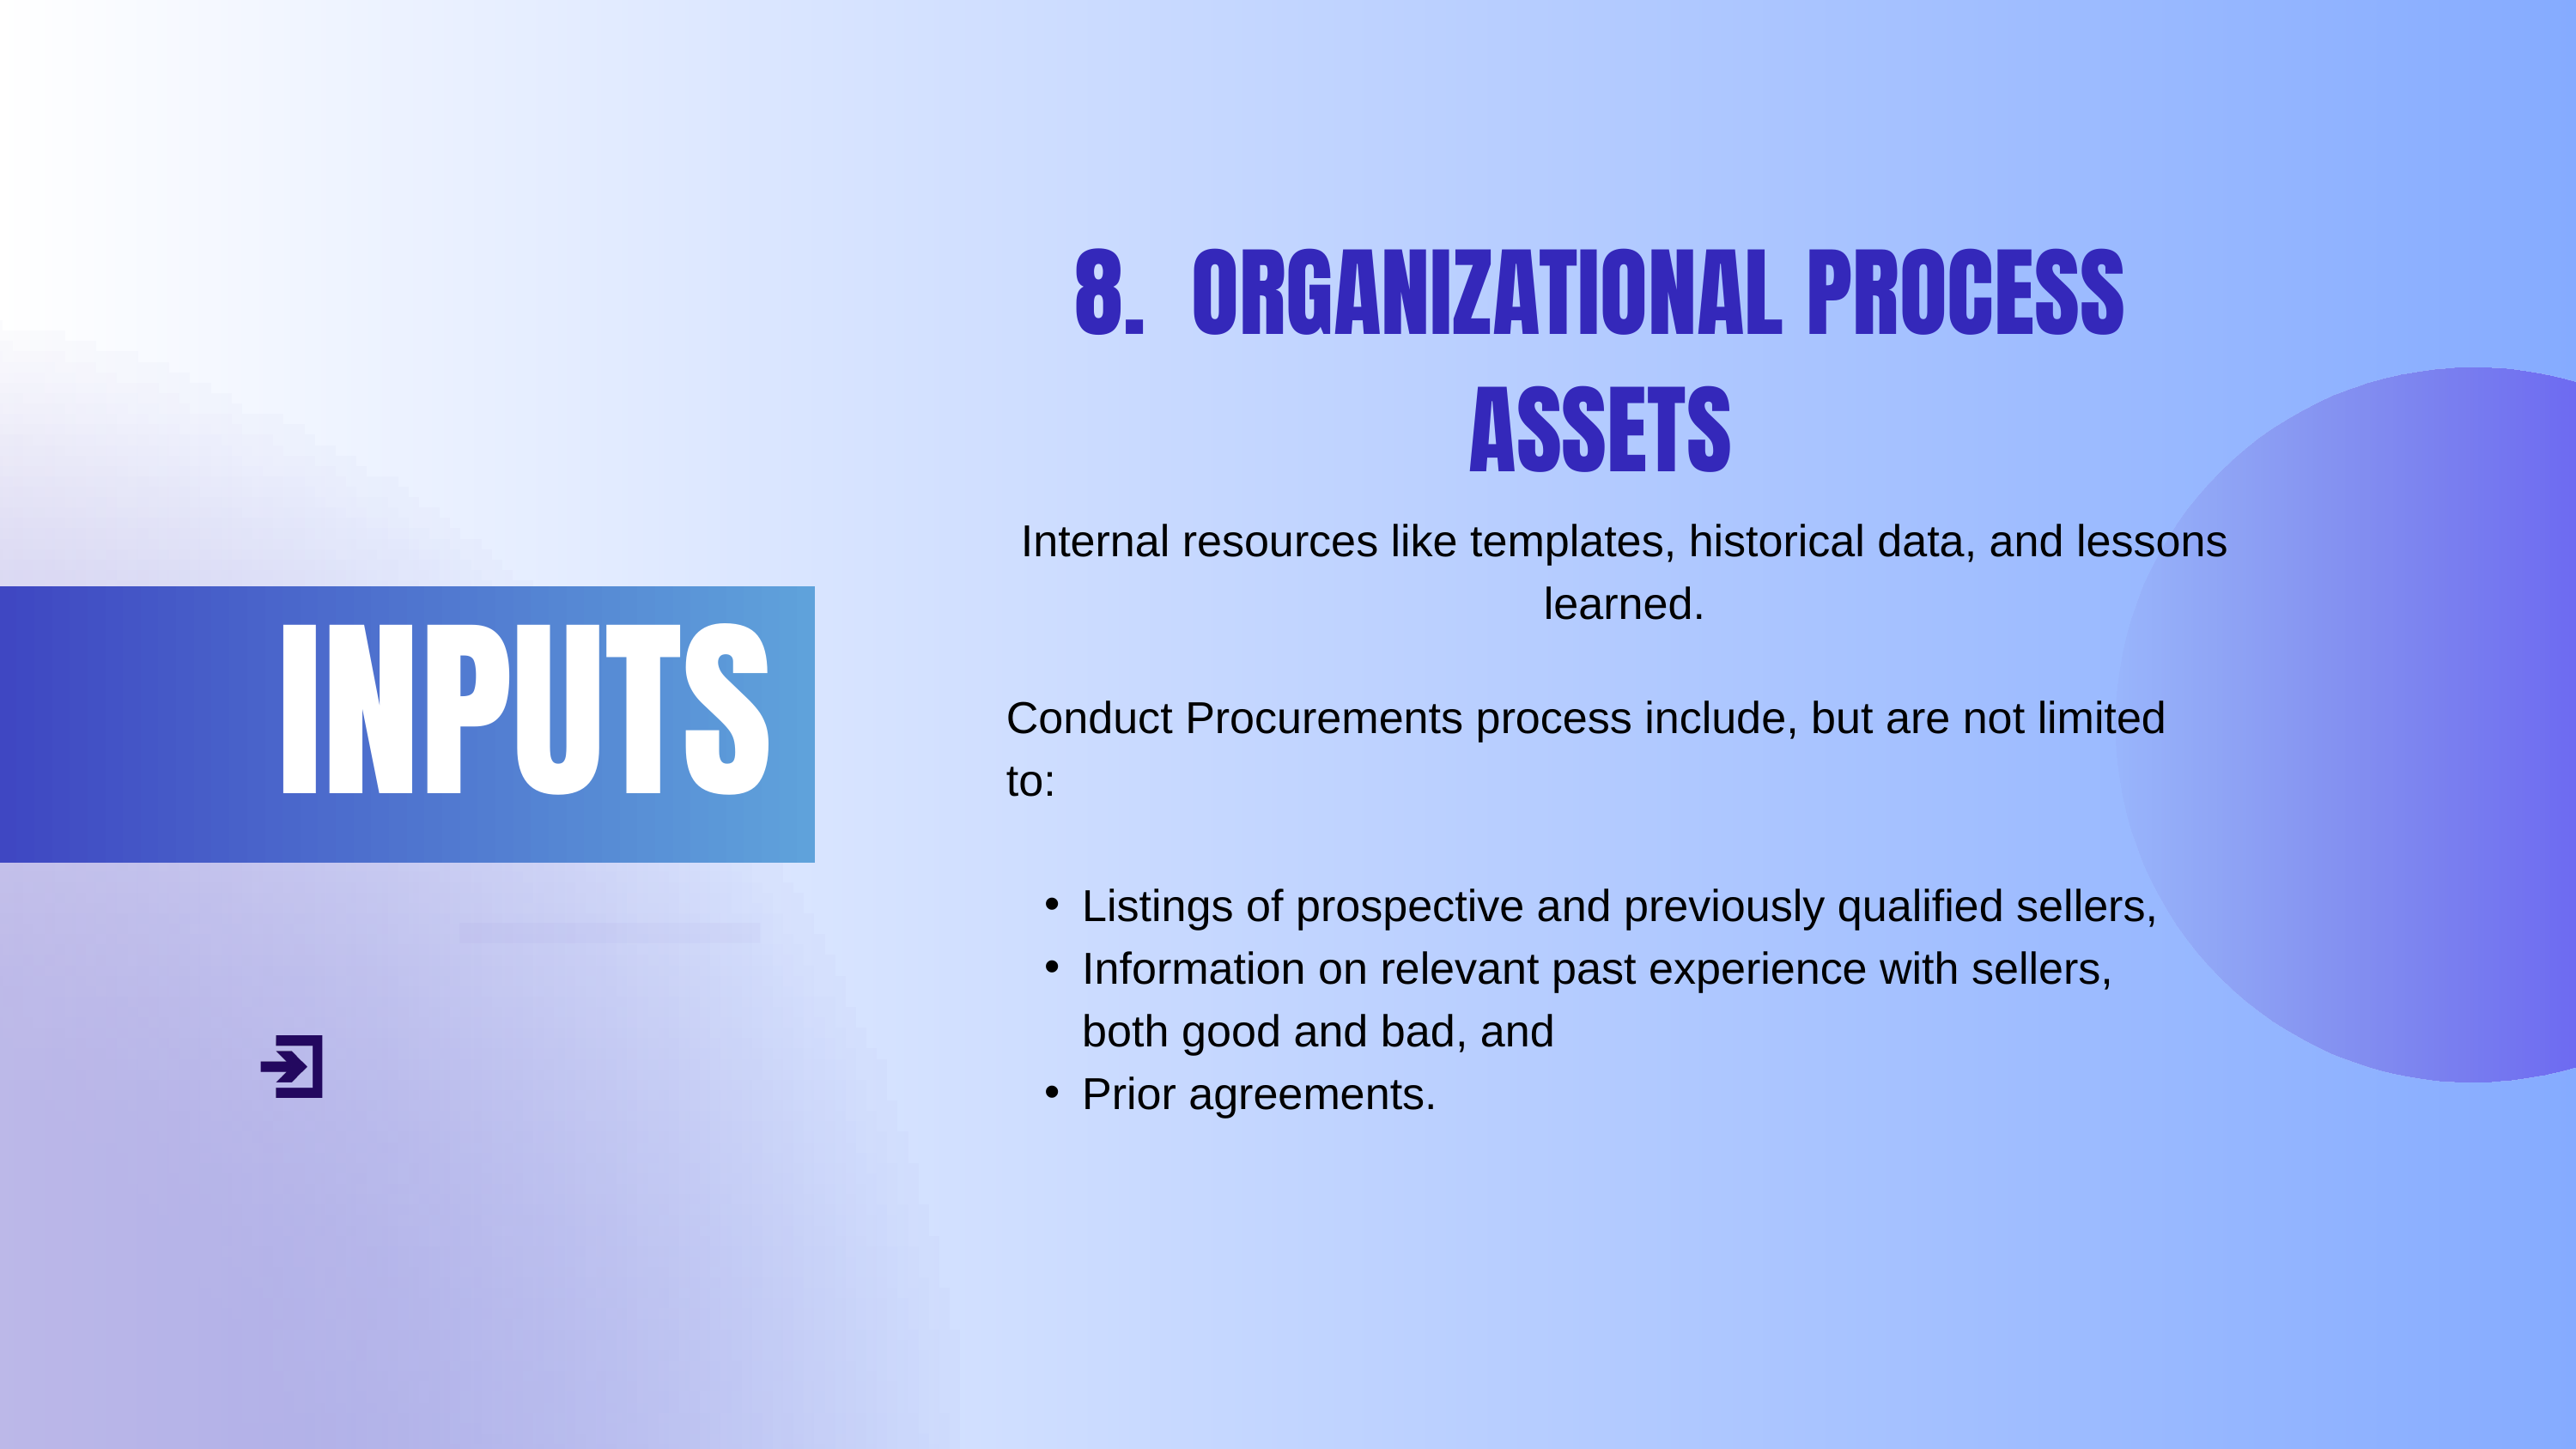

8.  ORGANIZATIONAL PROCESS ASSETS

Internal resources like templates, historical data, and lessons learned.

INPUTS
Conduct Procurements process include, but are not limited to:

Listings of prospective and previously qualified sellers,
Information on relevant past experience with sellers, both good and bad, and
Prior agreements.